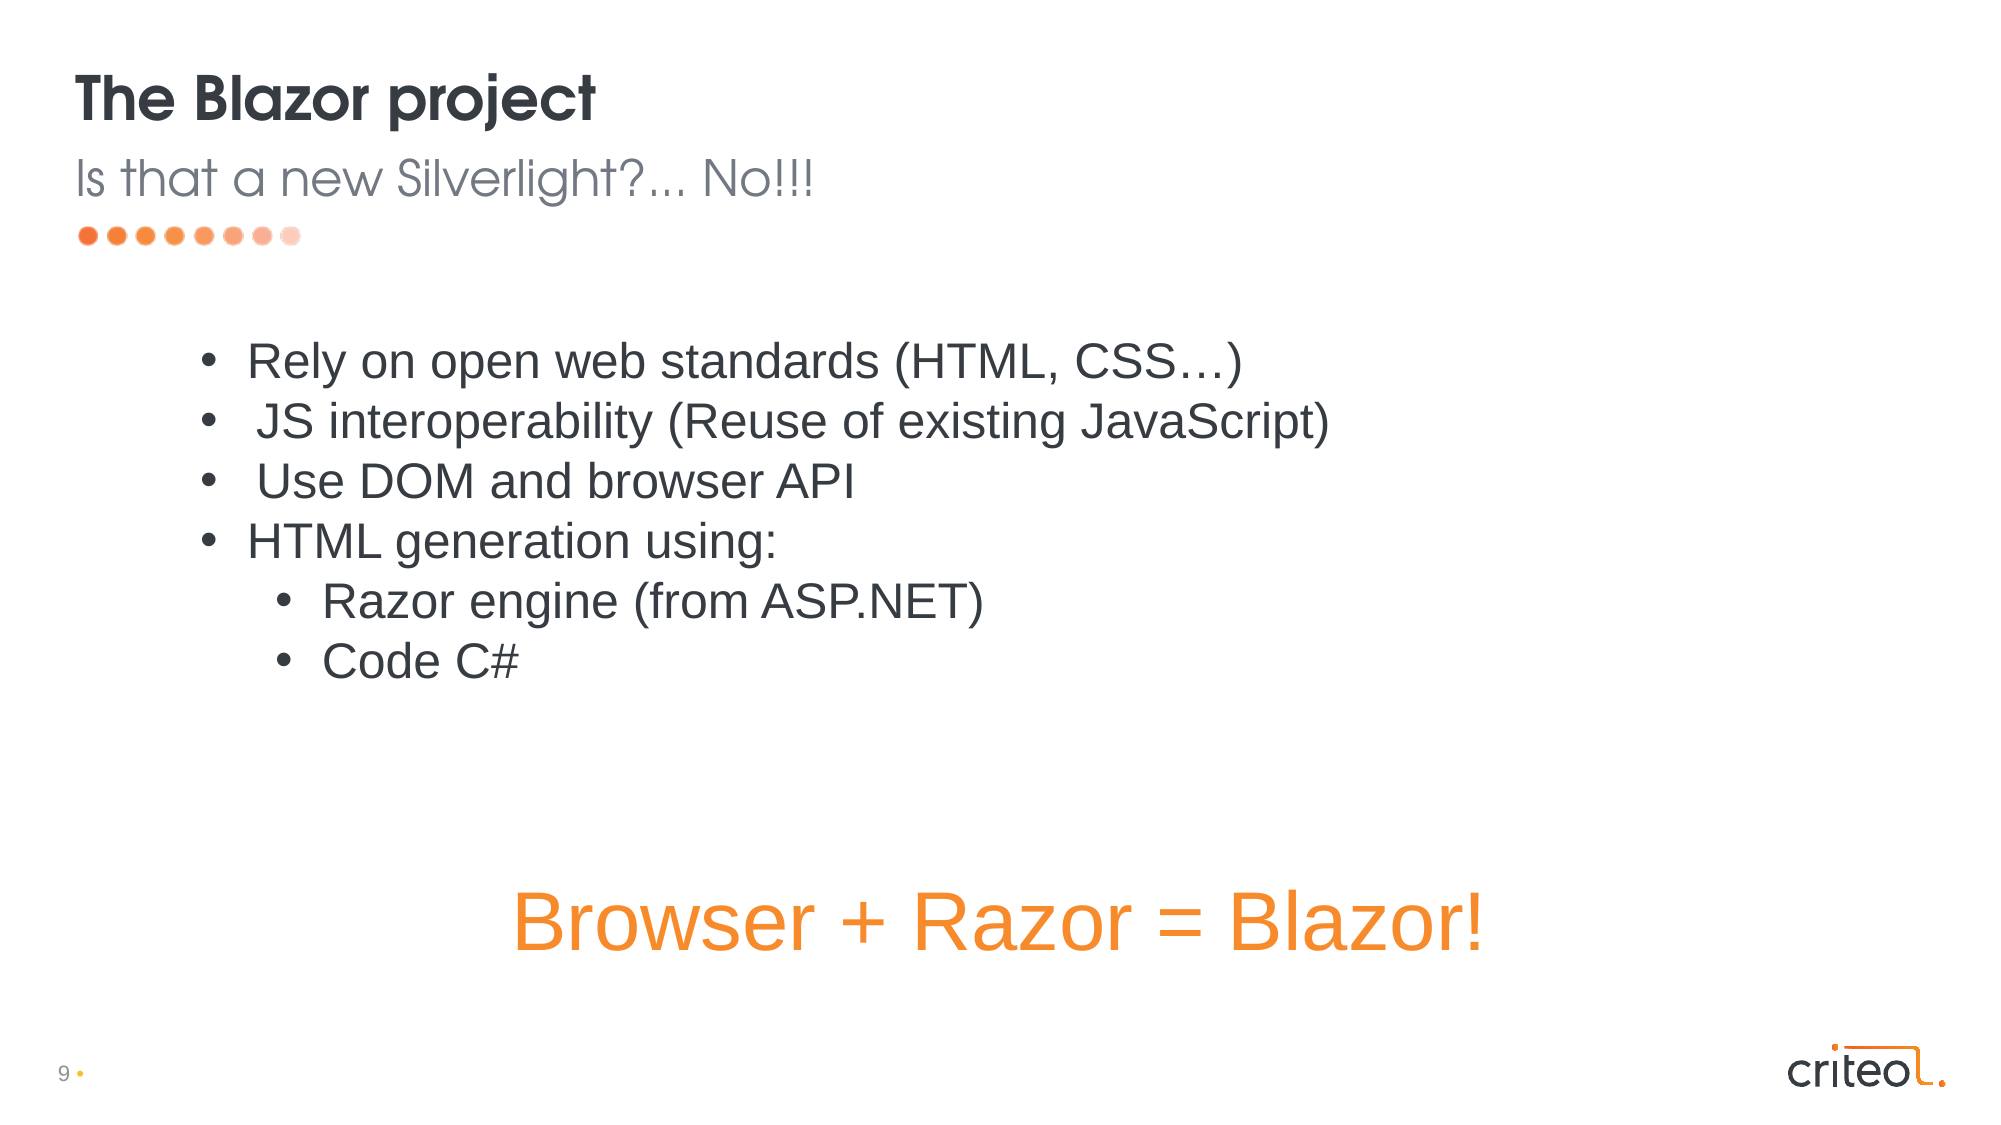

# The Blazor project
Is that a new Silverlight?... No!!!
Rely on open web standards (HTML, CSS…)
JS interoperability (Reuse of existing JavaScript)
Use DOM and browser API
HTML generation using:
Razor engine (from ASP.NET)
Code C#
Browser + Razor = Blazor!